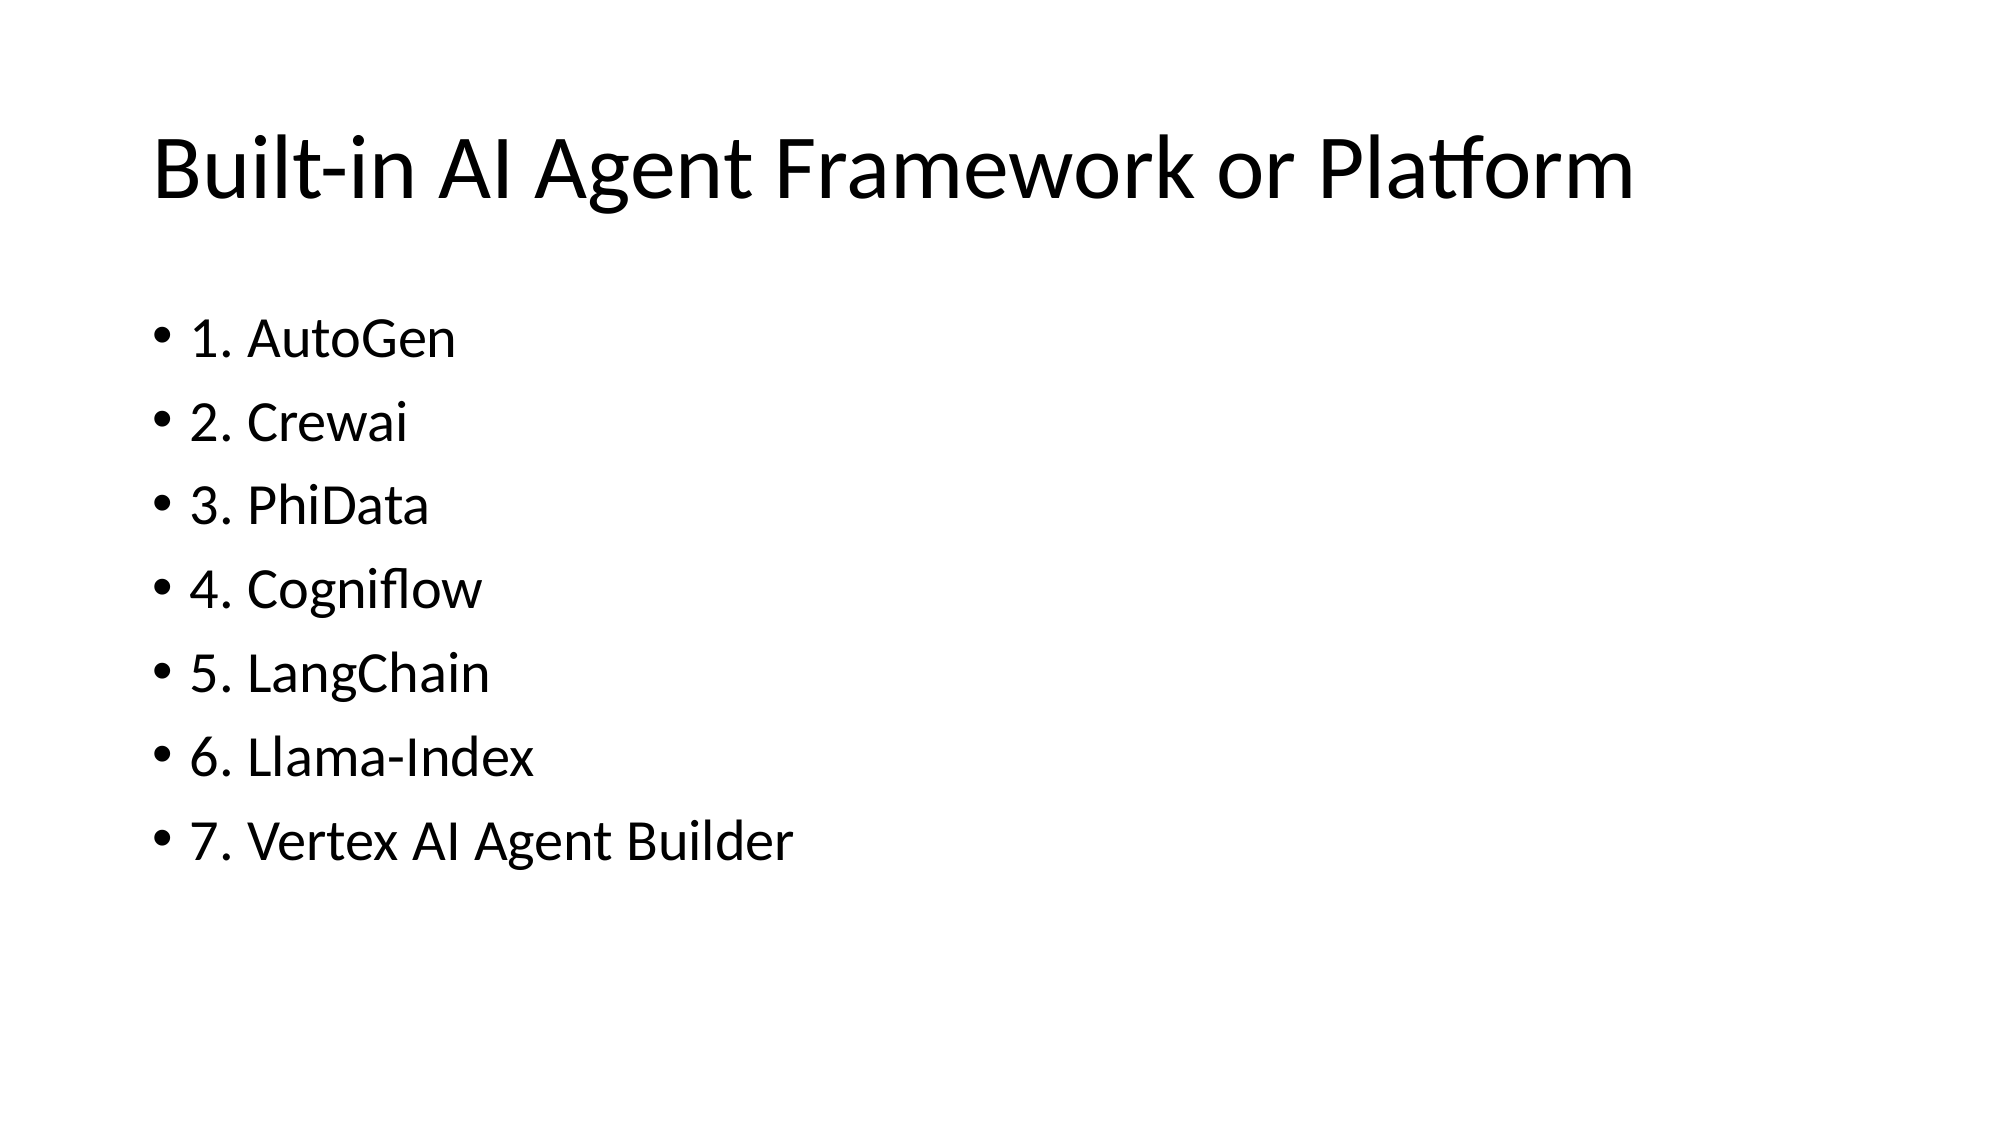

# Built-in AI Agent Framework or Platform
1. AutoGen
2. Crewai
3. PhiData
4. Cogniflow
5. LangChain
6. Llama-Index
7. Vertex AI Agent Builder